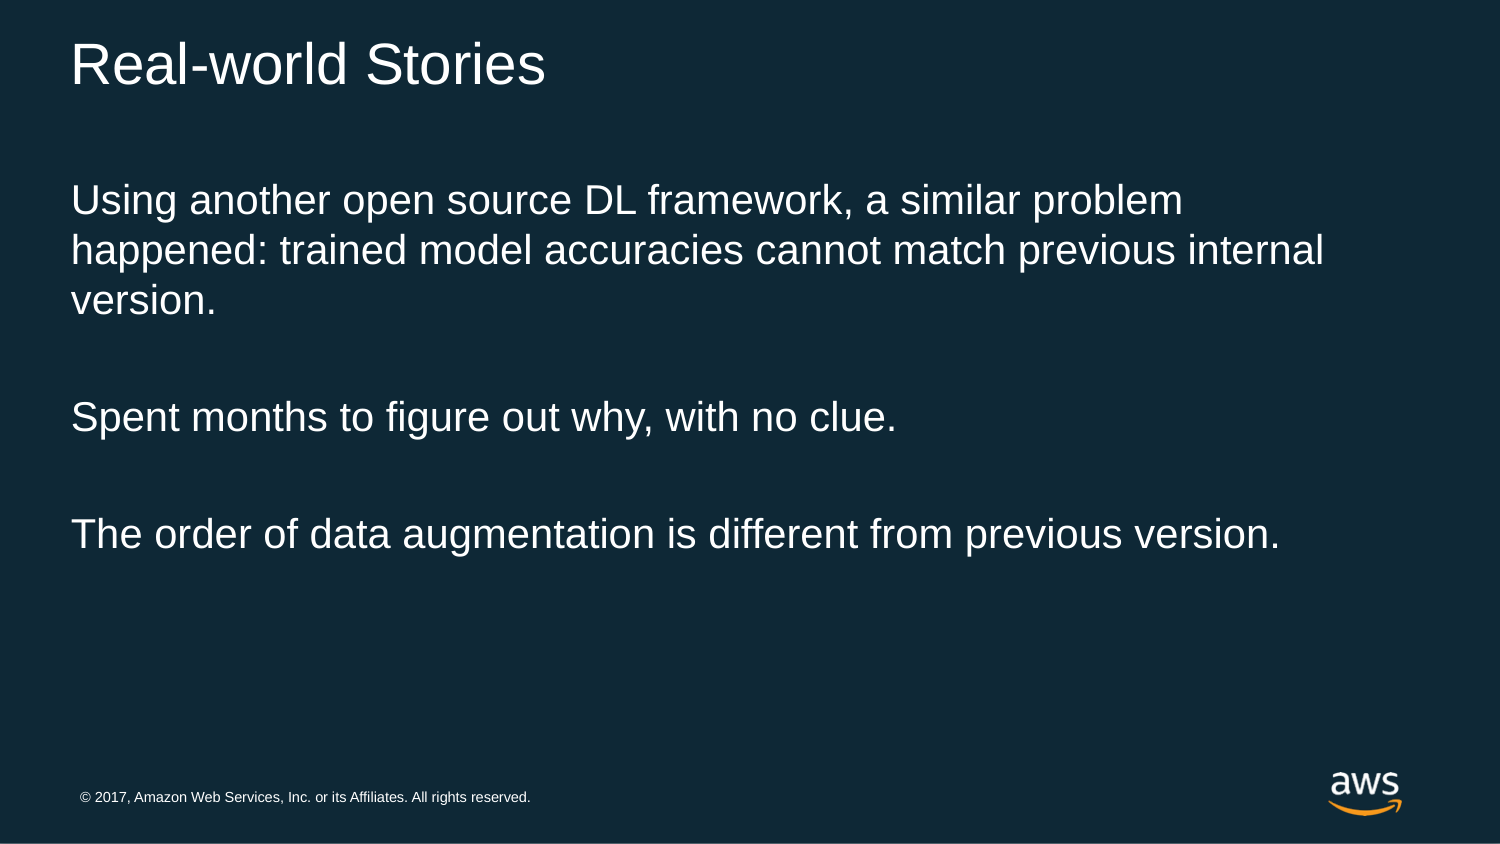

# Real-world Stories
Using another open source DL framework, a similar problem happened: trained model accuracies cannot match previous internal version.

Spent months to figure out why, with no clue.

The order of data augmentation is different from previous version.